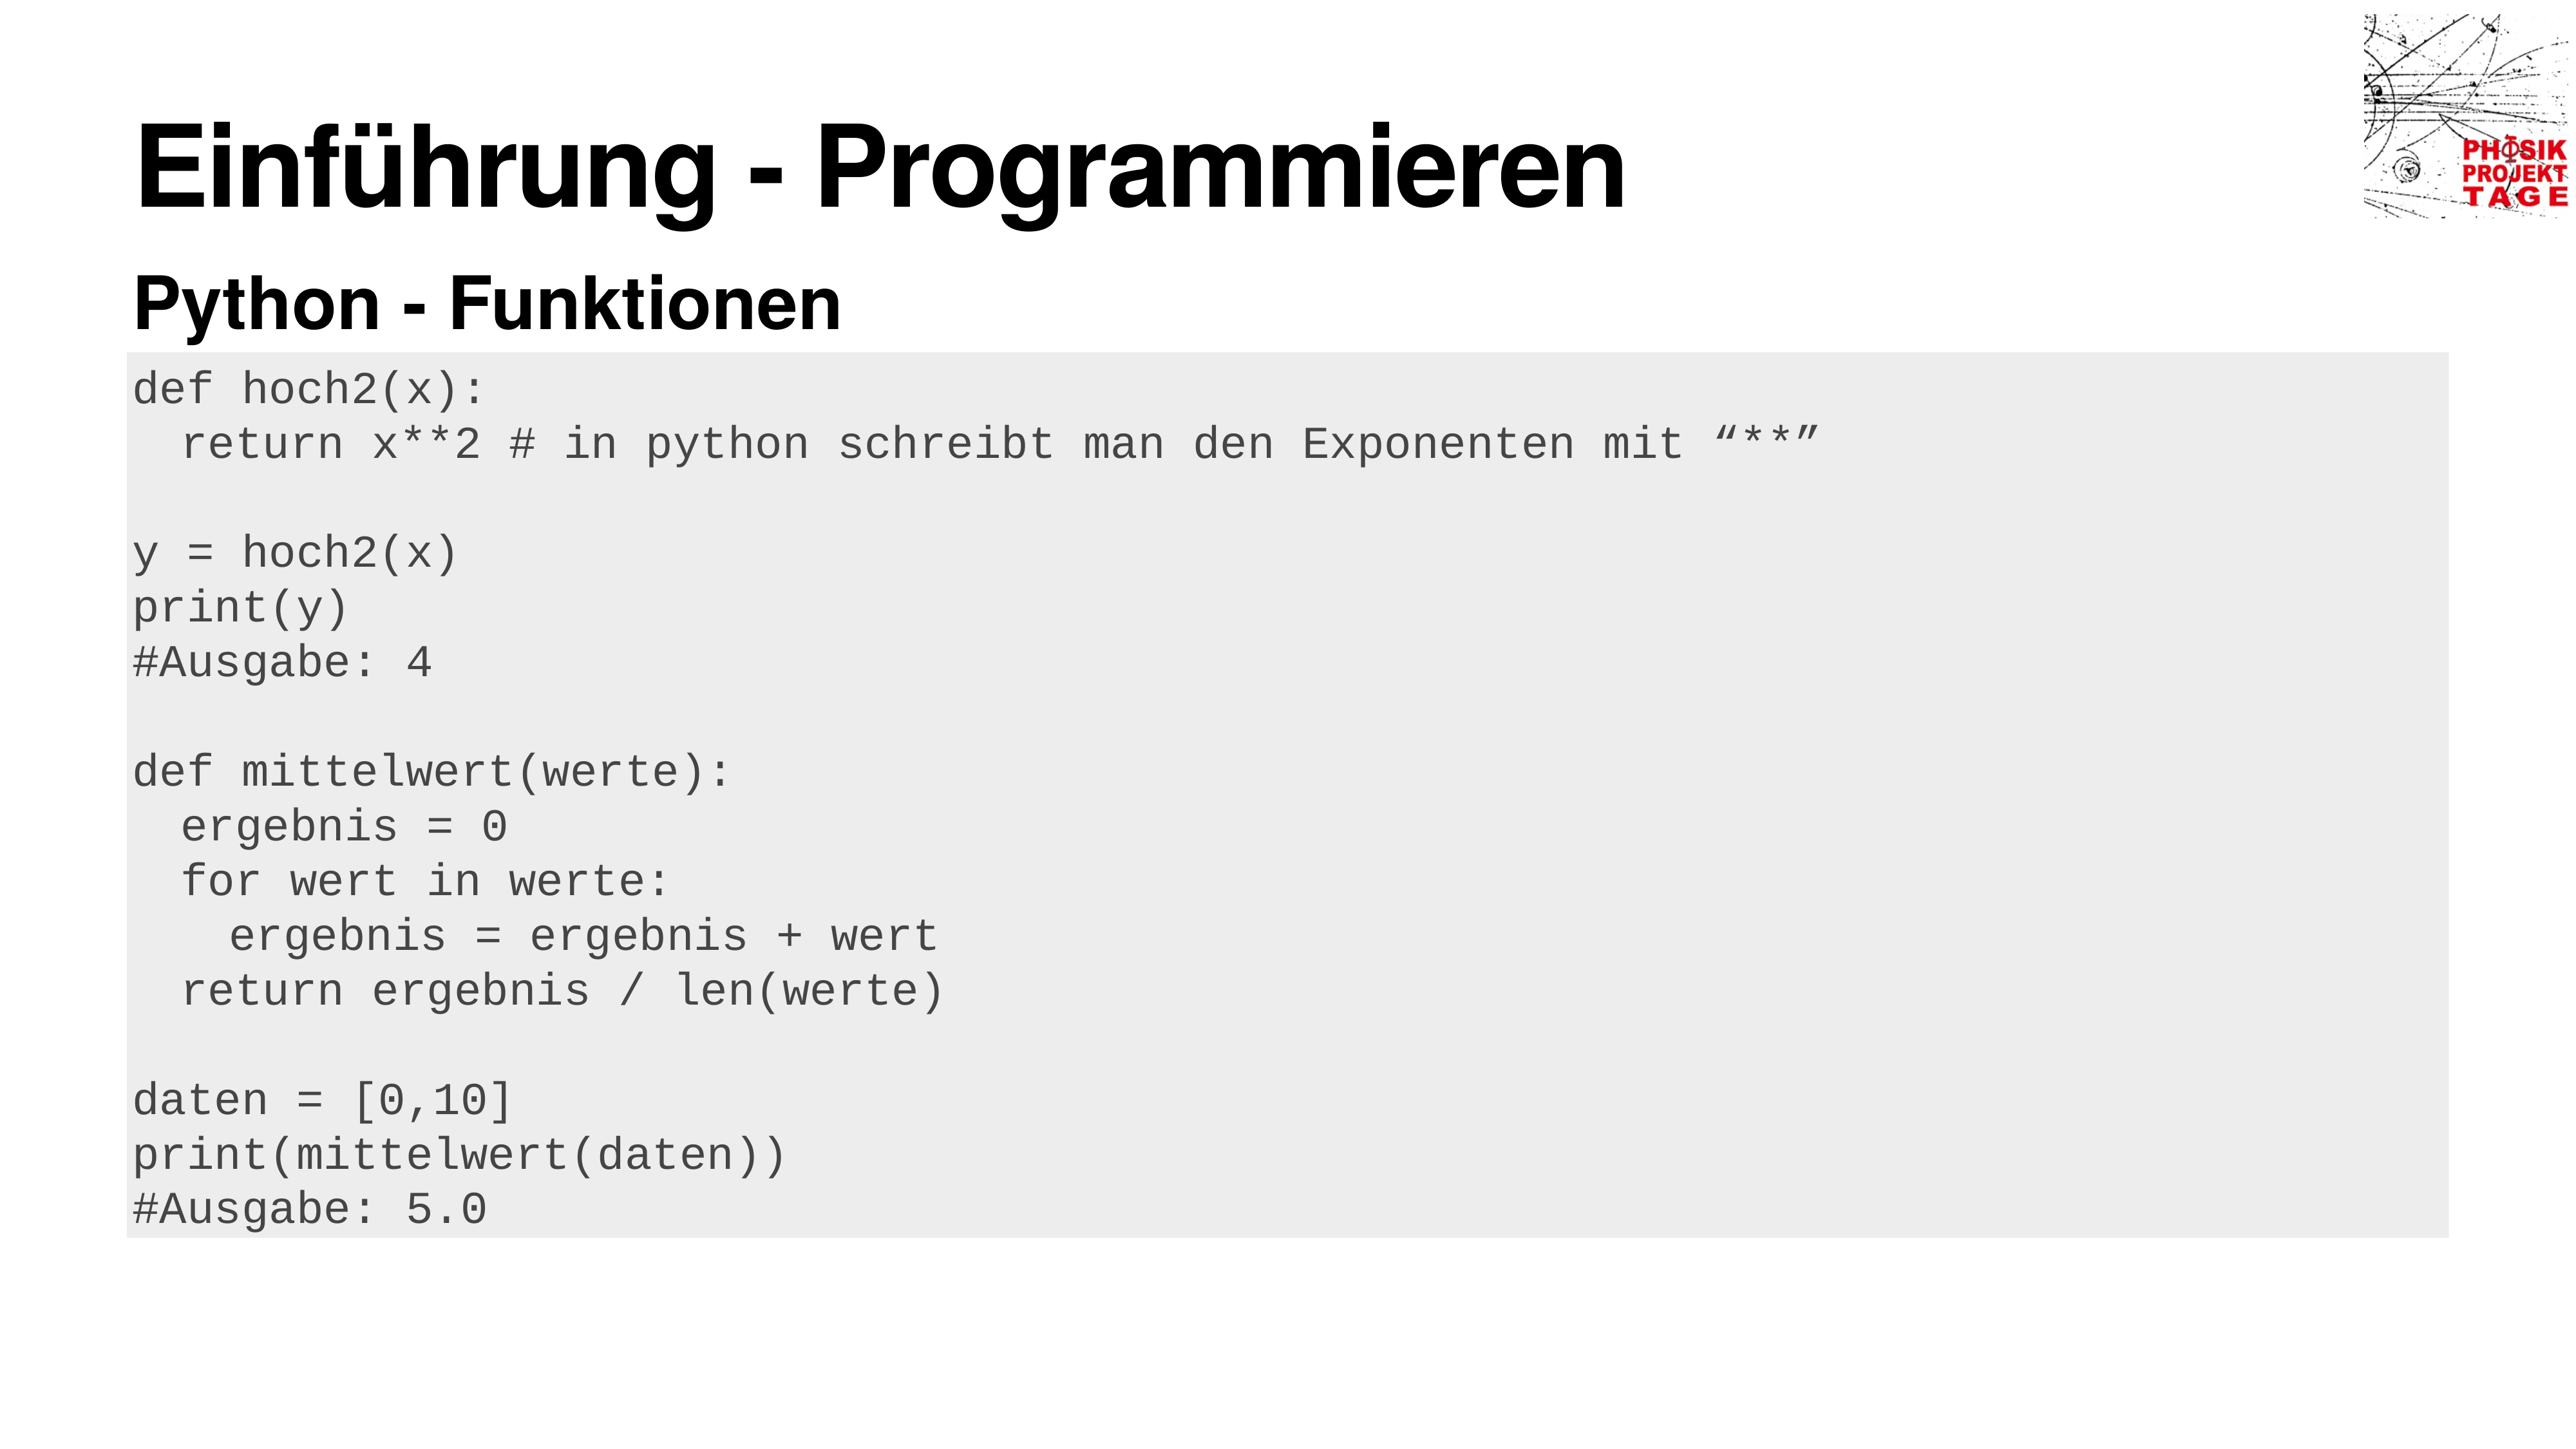

# Einführung - Programmieren
Python - Funktionen
def hoch2(x):
return x**2 # in python schreibt man den Exponenten mit “**”

y = hoch2(x)
print(y)
#Ausgabe: 4

def mittelwert(werte):
ergebnis = 0
for wert in werte:
ergebnis = ergebnis + wert
return ergebnis / len(werte)

daten = [0,10]
print(mittelwert(daten))
#Ausgabe: 5.0